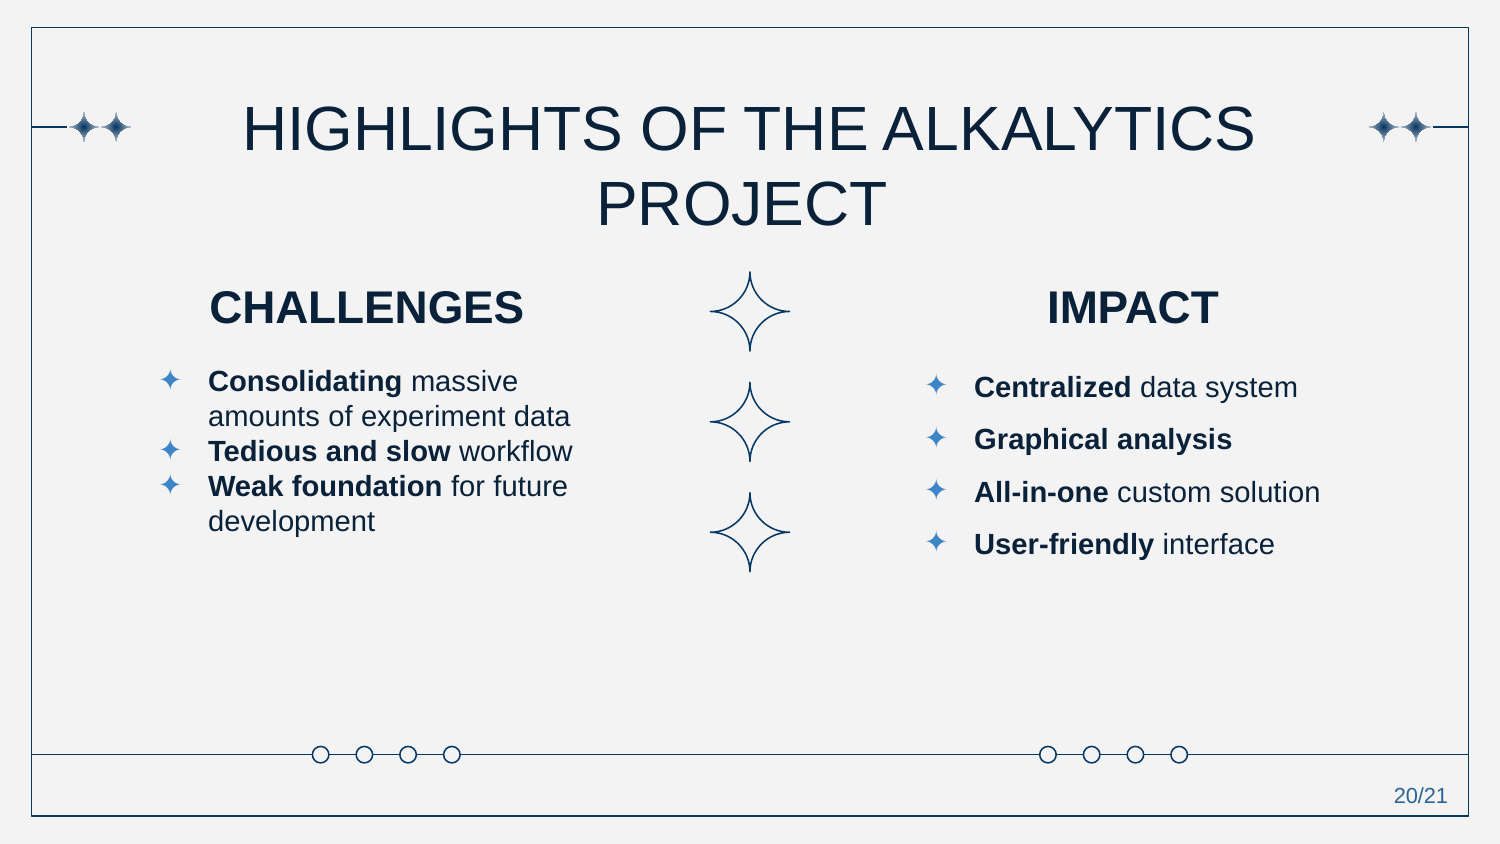

# HIGHLIGHTS OF THE ALKALYTICS PROJECT
CHALLENGES
IMPACT

Centralized data system
Graphical analysis
All-in-one custom solution
User-friendly interface

Consolidating massive amounts of experiment data
Tedious and slow workflow
Weak foundation for future development

20/21